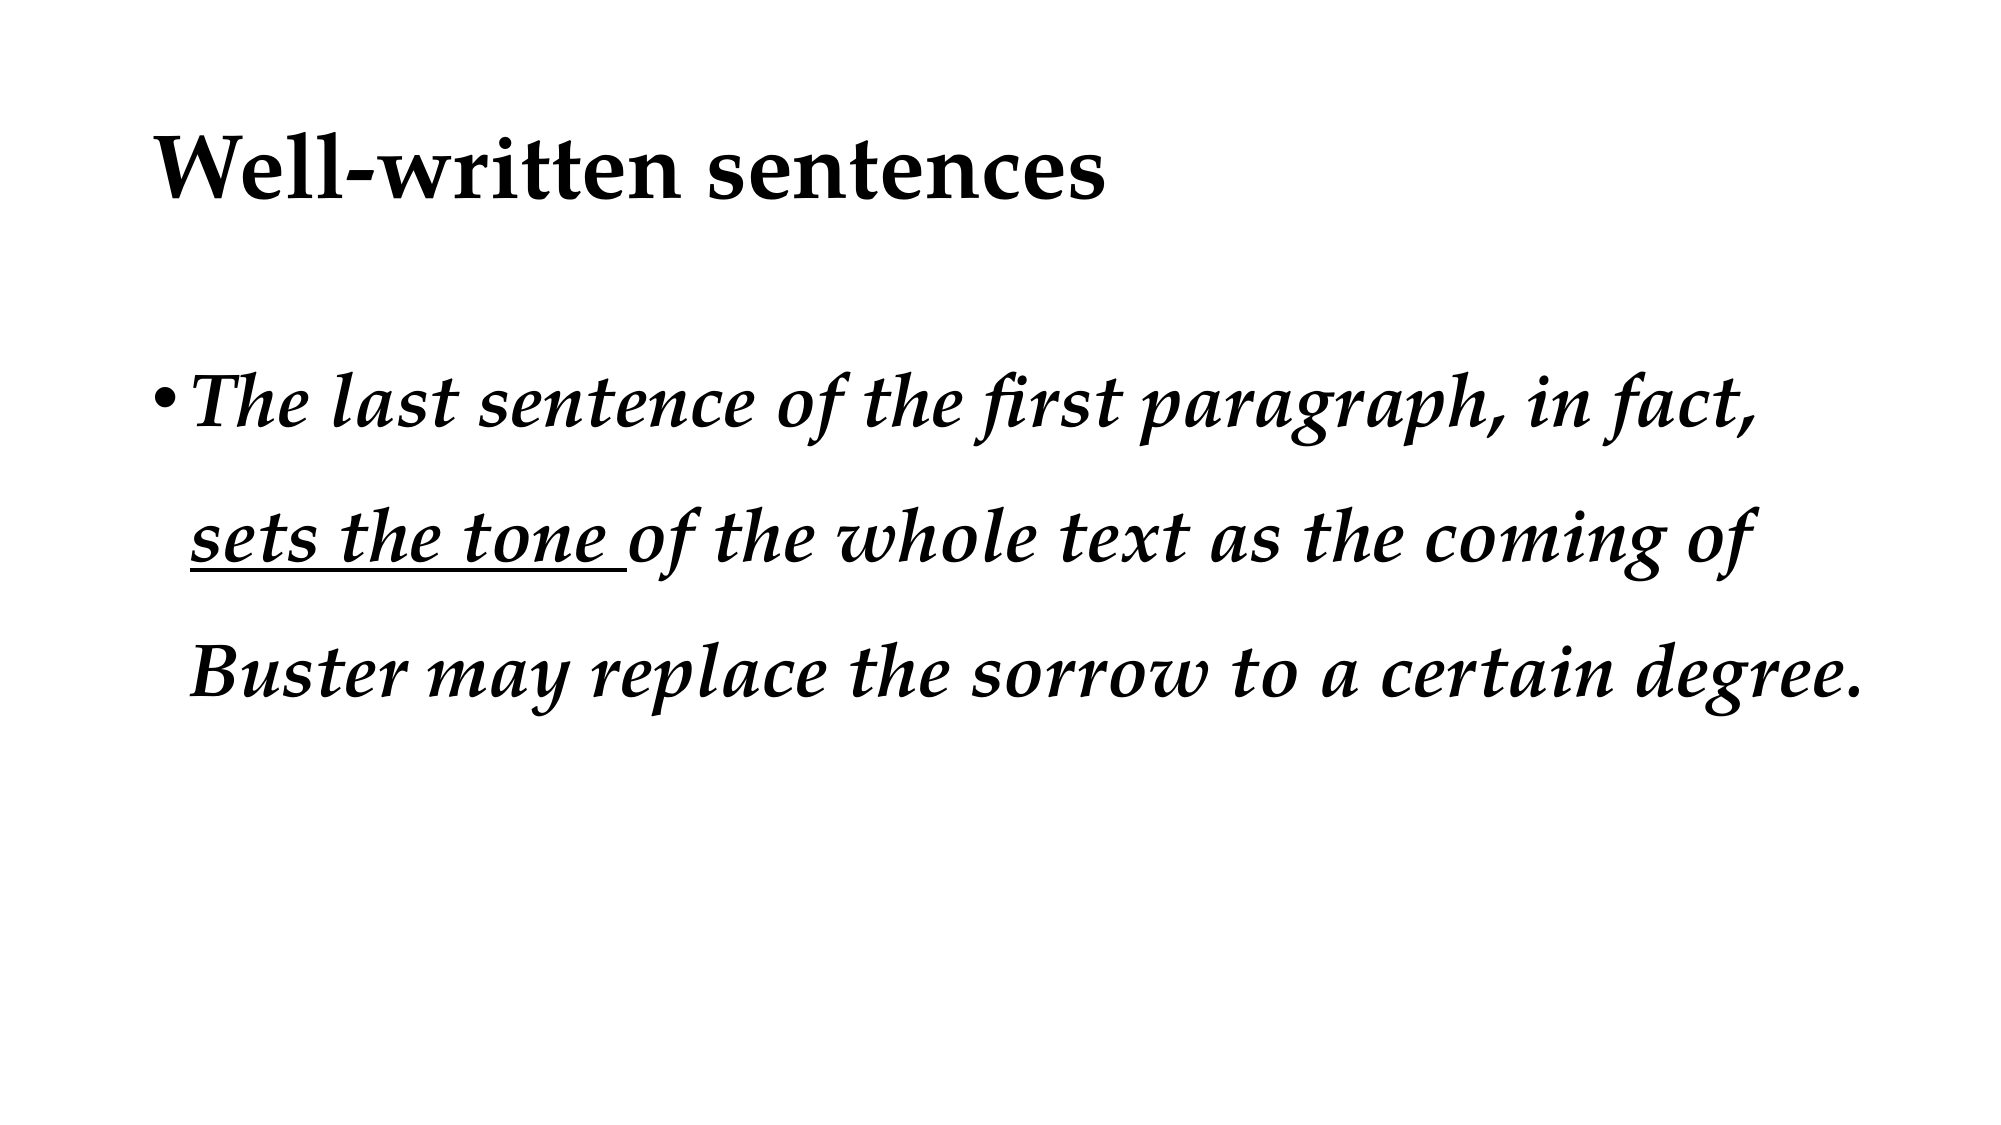

# Well-written sentences
The last sentence of the first paragraph, in fact, sets the tone of the whole text as the coming of Buster may replace the sorrow to a certain degree.